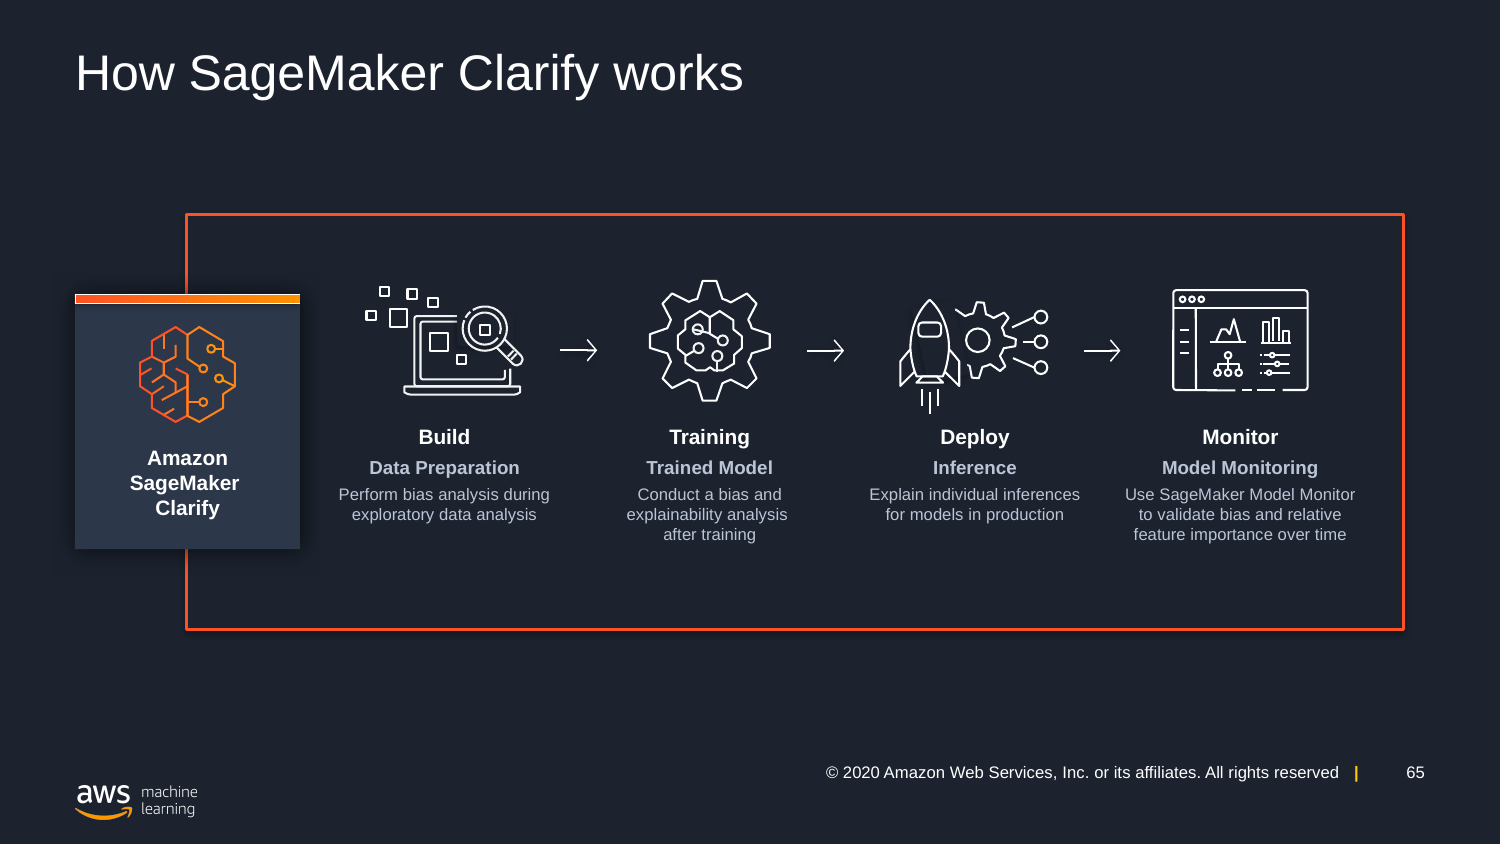

# How SageMaker Clarify works

Build
Data Preparation
Perform bias analysis during exploratory data analysis
Training
Trained Model
Conduct a bias and explainability analysis
after training
Deploy
Inference
Explain individual inferences for models in production
Monitor
Model Monitoring
Use SageMaker Model Monitor to validate bias and relative feature importance over time
Amazon SageMaker
Clarify